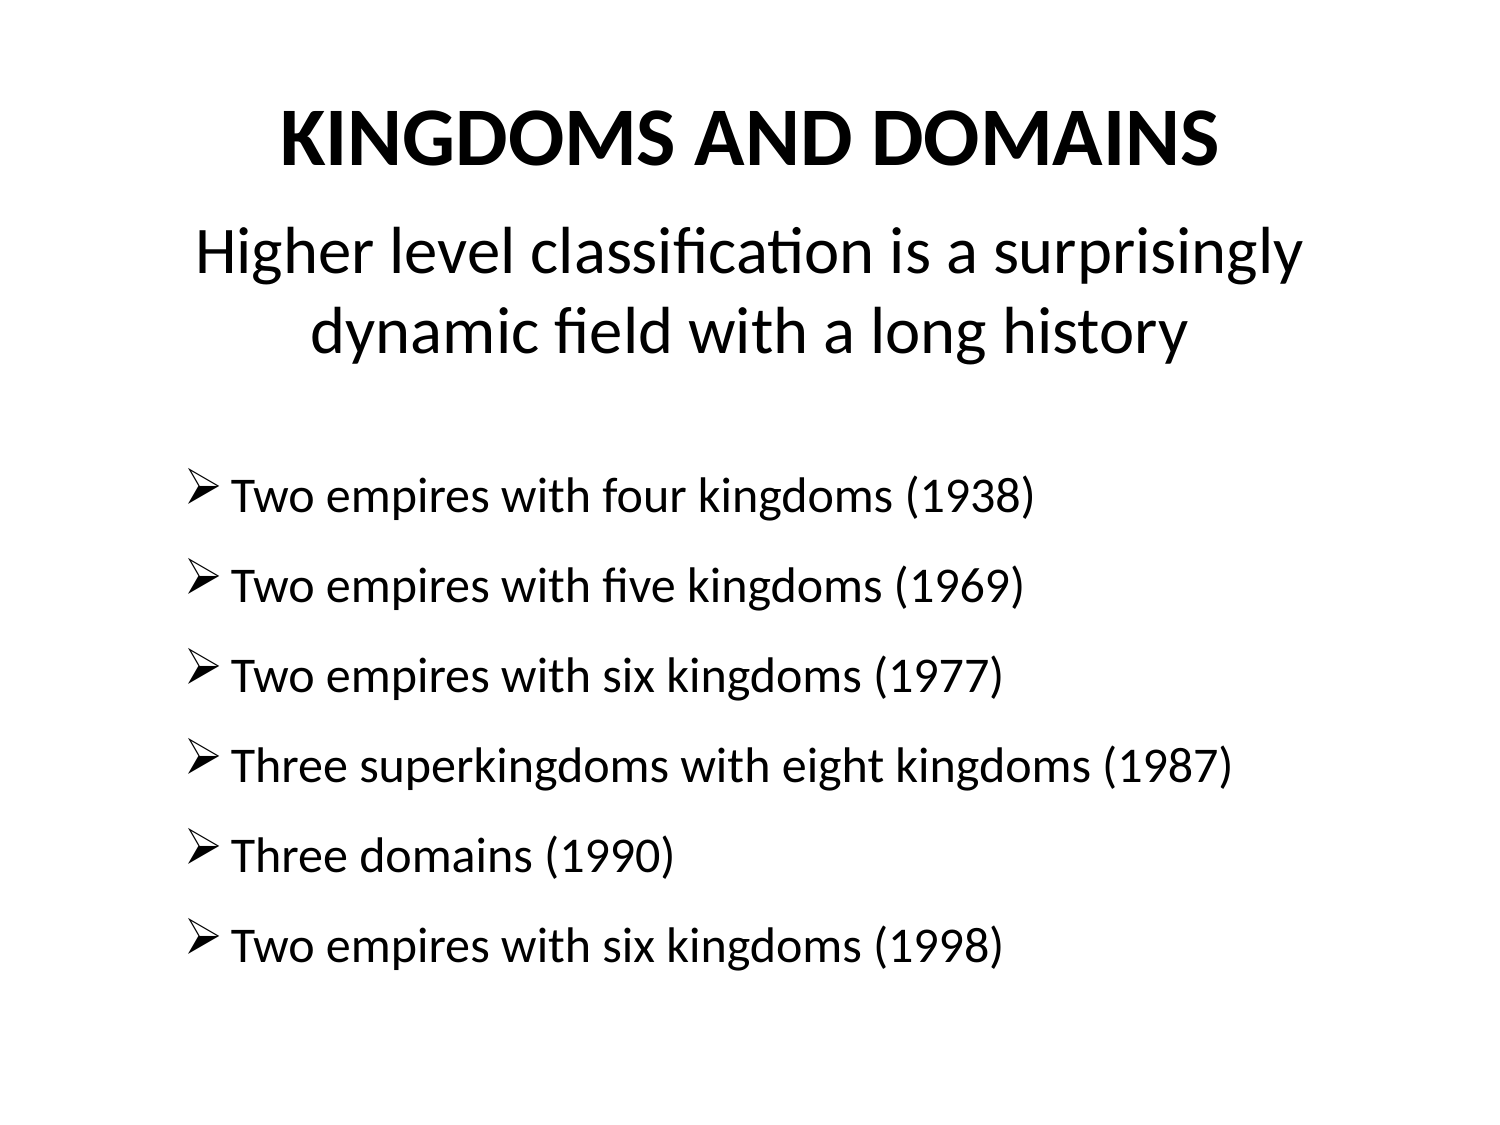

KINGDOMS AND DOMAINS
Higher level classification is a surprisingly dynamic field with a long history
Two empires with four kingdoms (1938)
Two empires with five kingdoms (1969)
Two empires with six kingdoms (1977)
Three superkingdoms with eight kingdoms (1987)
Three domains (1990)
Two empires with six kingdoms (1998)